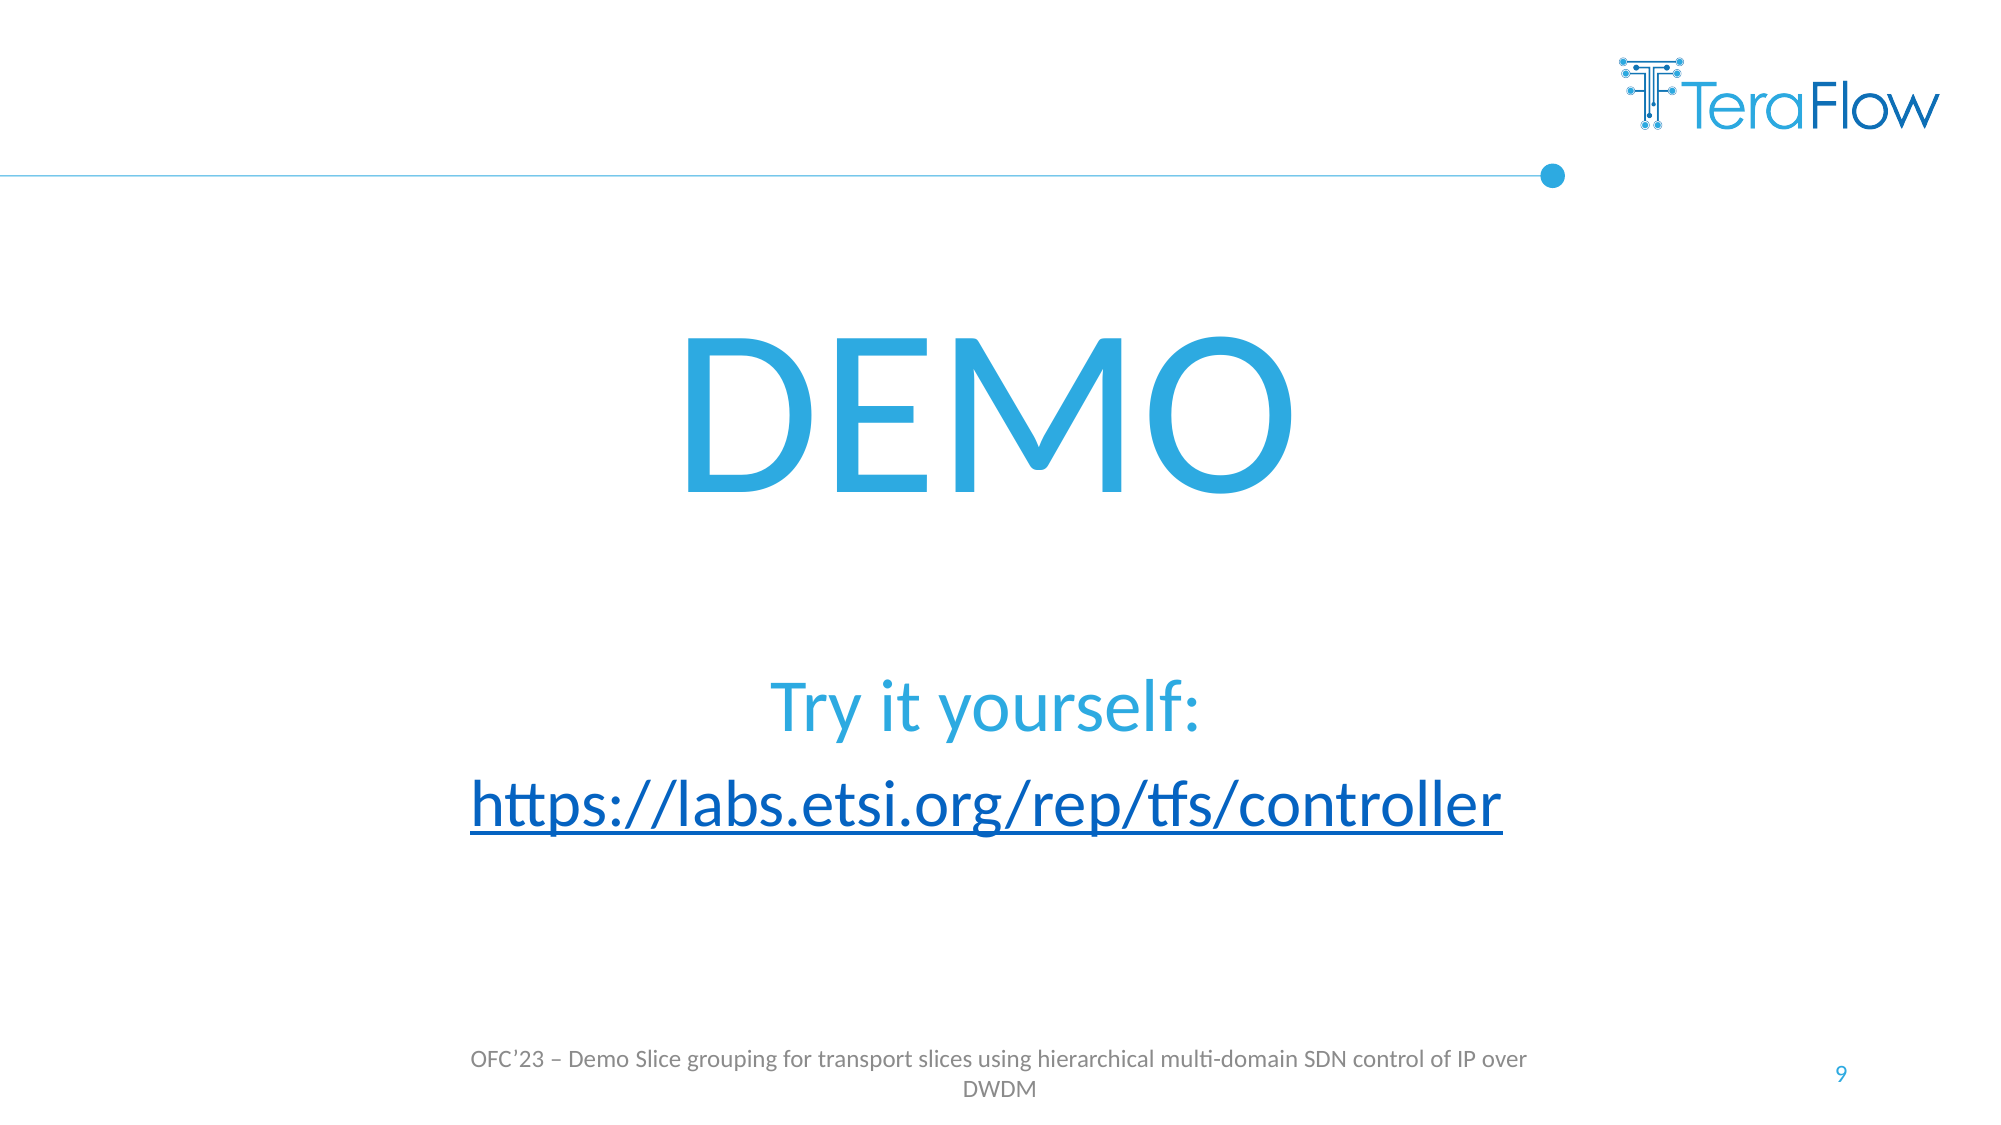

DEMO

Try it yourself:
https://labs.etsi.org/rep/tfs/controller

OFC’23 – Demo Slice grouping for transport slices using hierarchical multi-domain SDN control of IP over DWDM
9